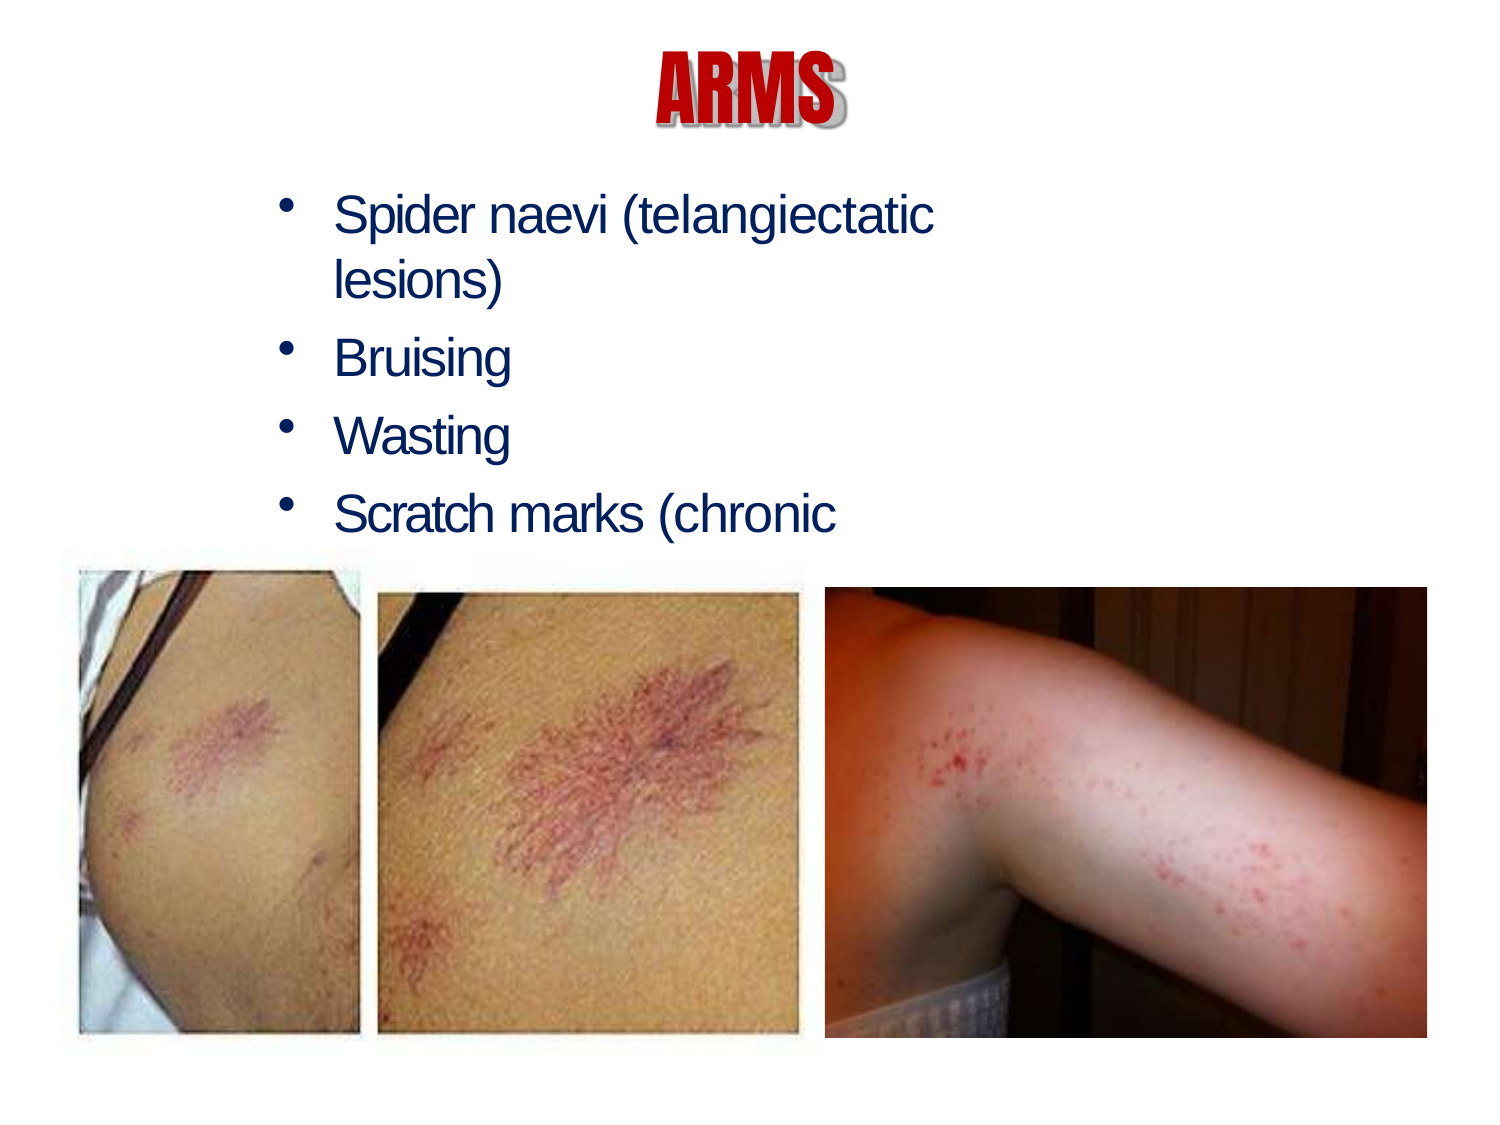

# ARMS
Spider naevi (telangiectatic lesions)
Bruising
Wasting
Scratch marks (chronic cholestasis)